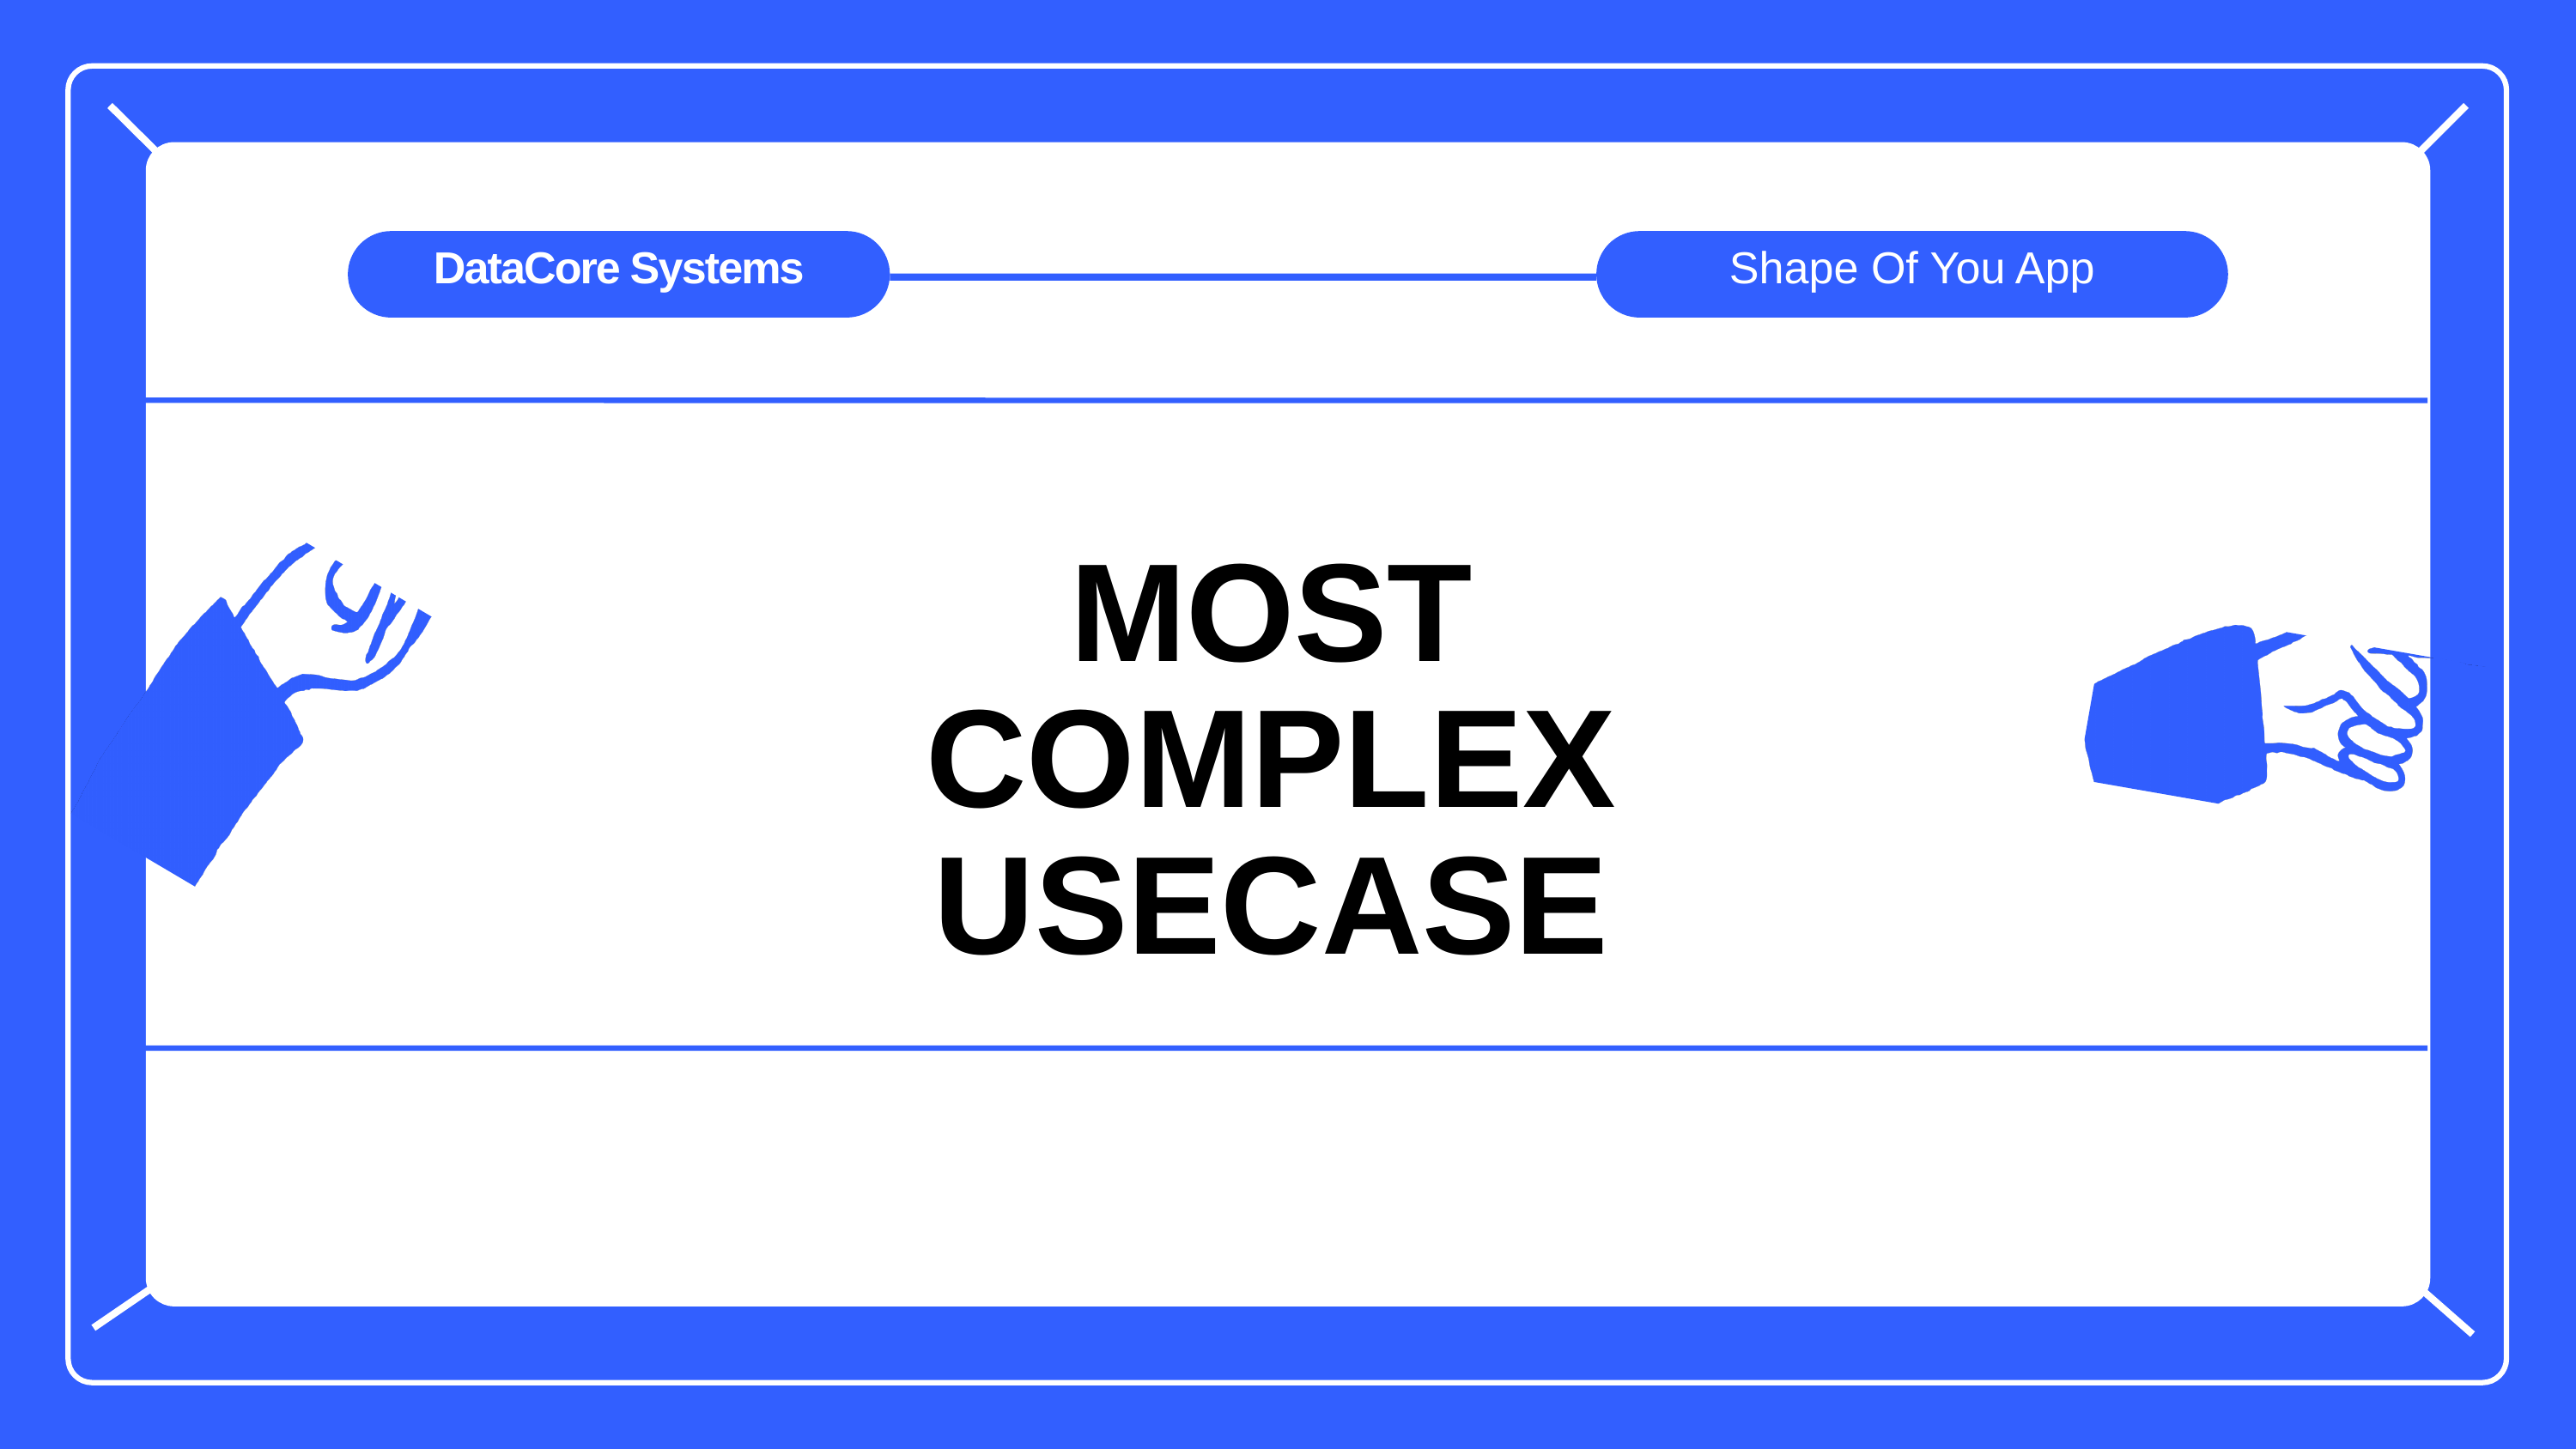

DataCore Systems

Shape Of You App

MOST COMPLEX USECASE